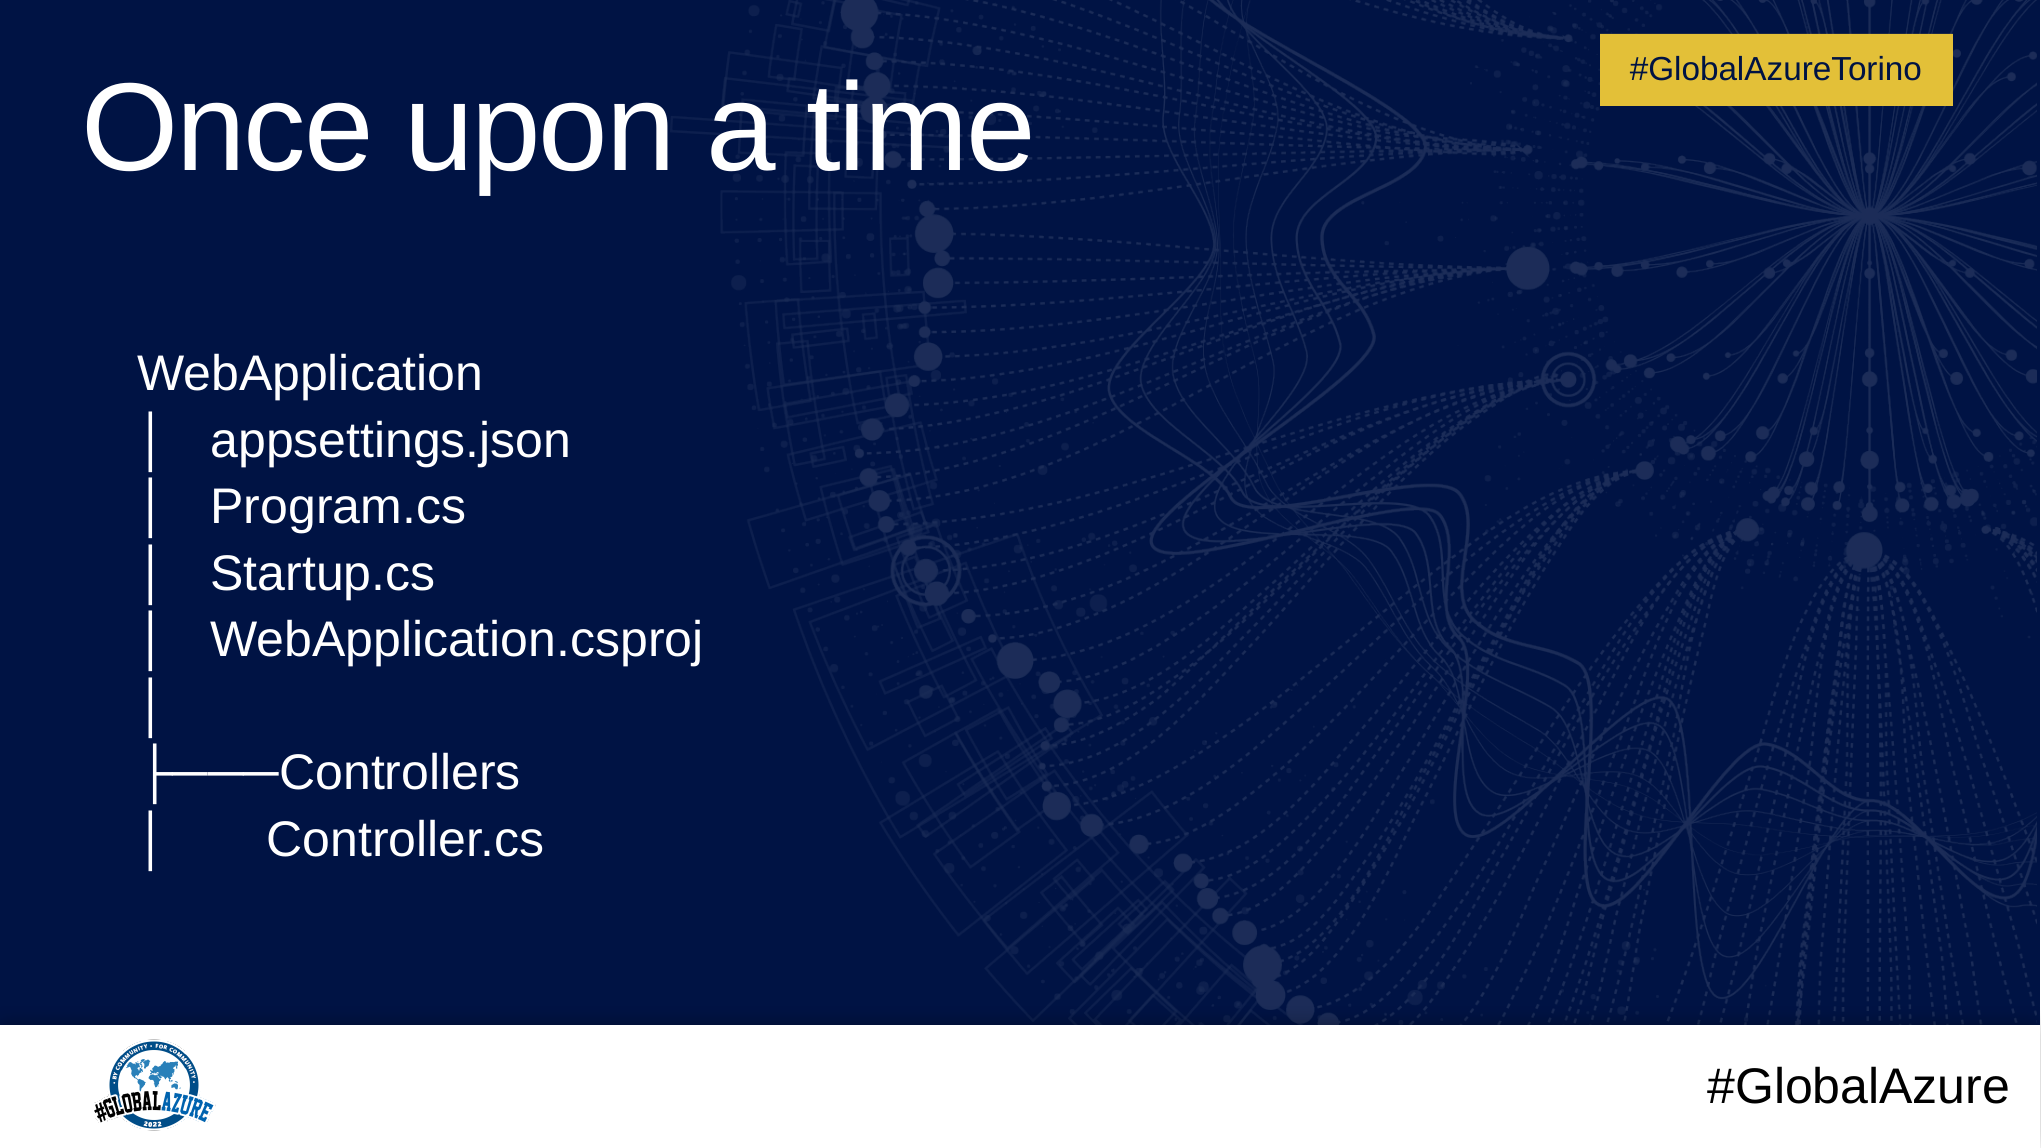

# Once upon a time
WebApplication
│   appsettings.json
│   Program.cs
│   Startup.cs
│   WebApplication.csproj
│
├───Controllers
│       Controller.cs